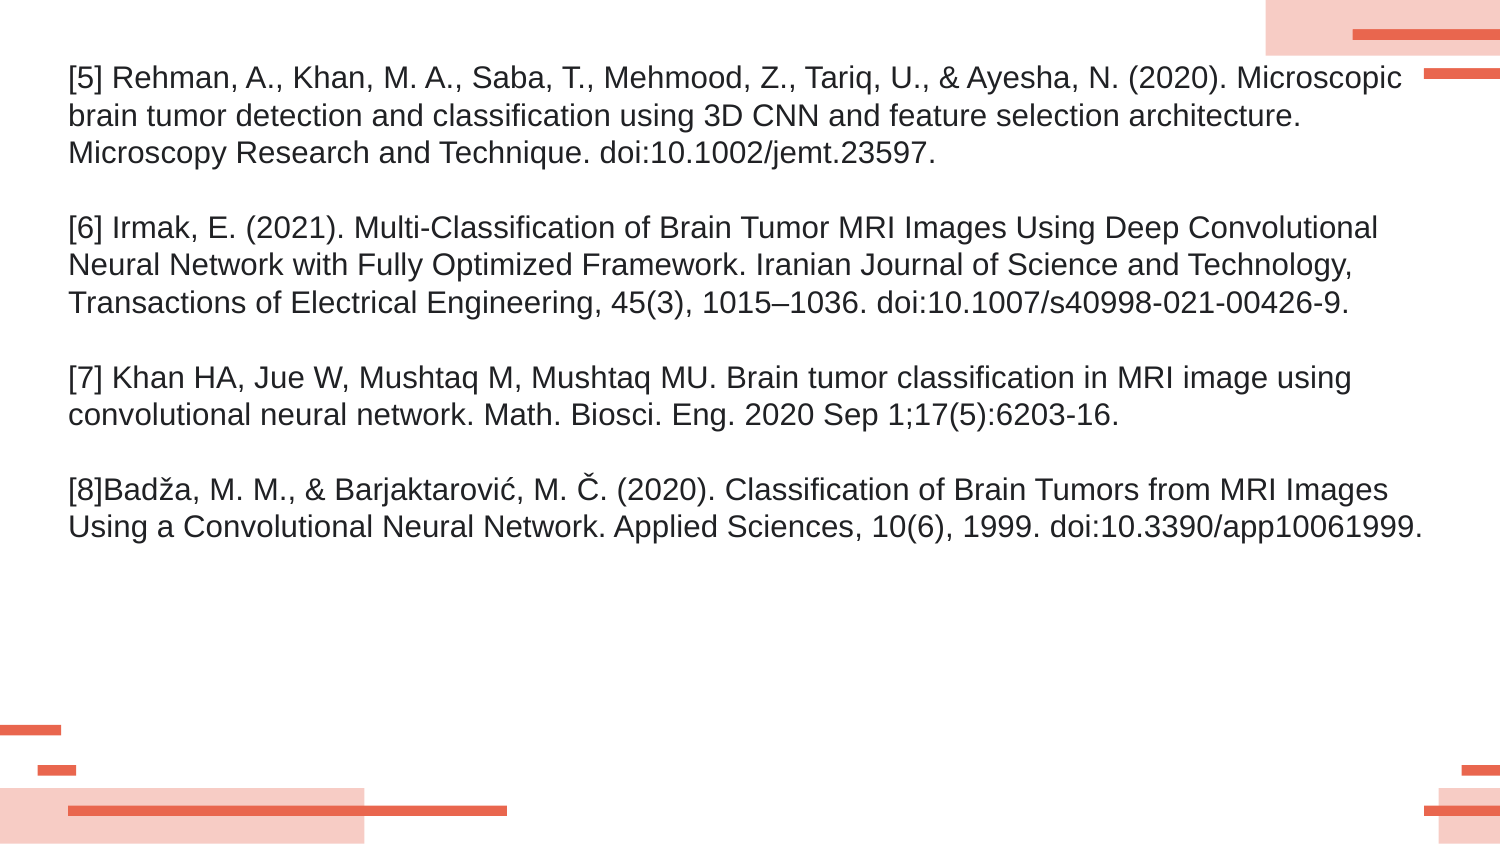

[5] Rehman, A., Khan, M. A., Saba, T., Mehmood, Z., Tariq, U., & Ayesha, N. (2020). Microscopic brain tumor detection and classification using 3D CNN and feature selection architecture. Microscopy Research and Technique. doi:10.1002/jemt.23597.

[6] Irmak, E. (2021). Multi-Classification of Brain Tumor MRI Images Using Deep Convolutional Neural Network with Fully Optimized Framework. Iranian Journal of Science and Technology, Transactions of Electrical Engineering, 45(3), 1015–1036. doi:10.1007/s40998-021-00426-9.

[7] Khan HA, Jue W, Mushtaq M, Mushtaq MU. Brain tumor classification in MRI image using convolutional neural network. Math. Biosci. Eng. 2020 Sep 1;17(5):6203-16.

[8]Badža, M. M., & Barjaktarović, M. Č. (2020). Classification of Brain Tumors from MRI Images Using a Convolutional Neural Network. Applied Sciences, 10(6), 1999. doi:10.3390/app10061999.